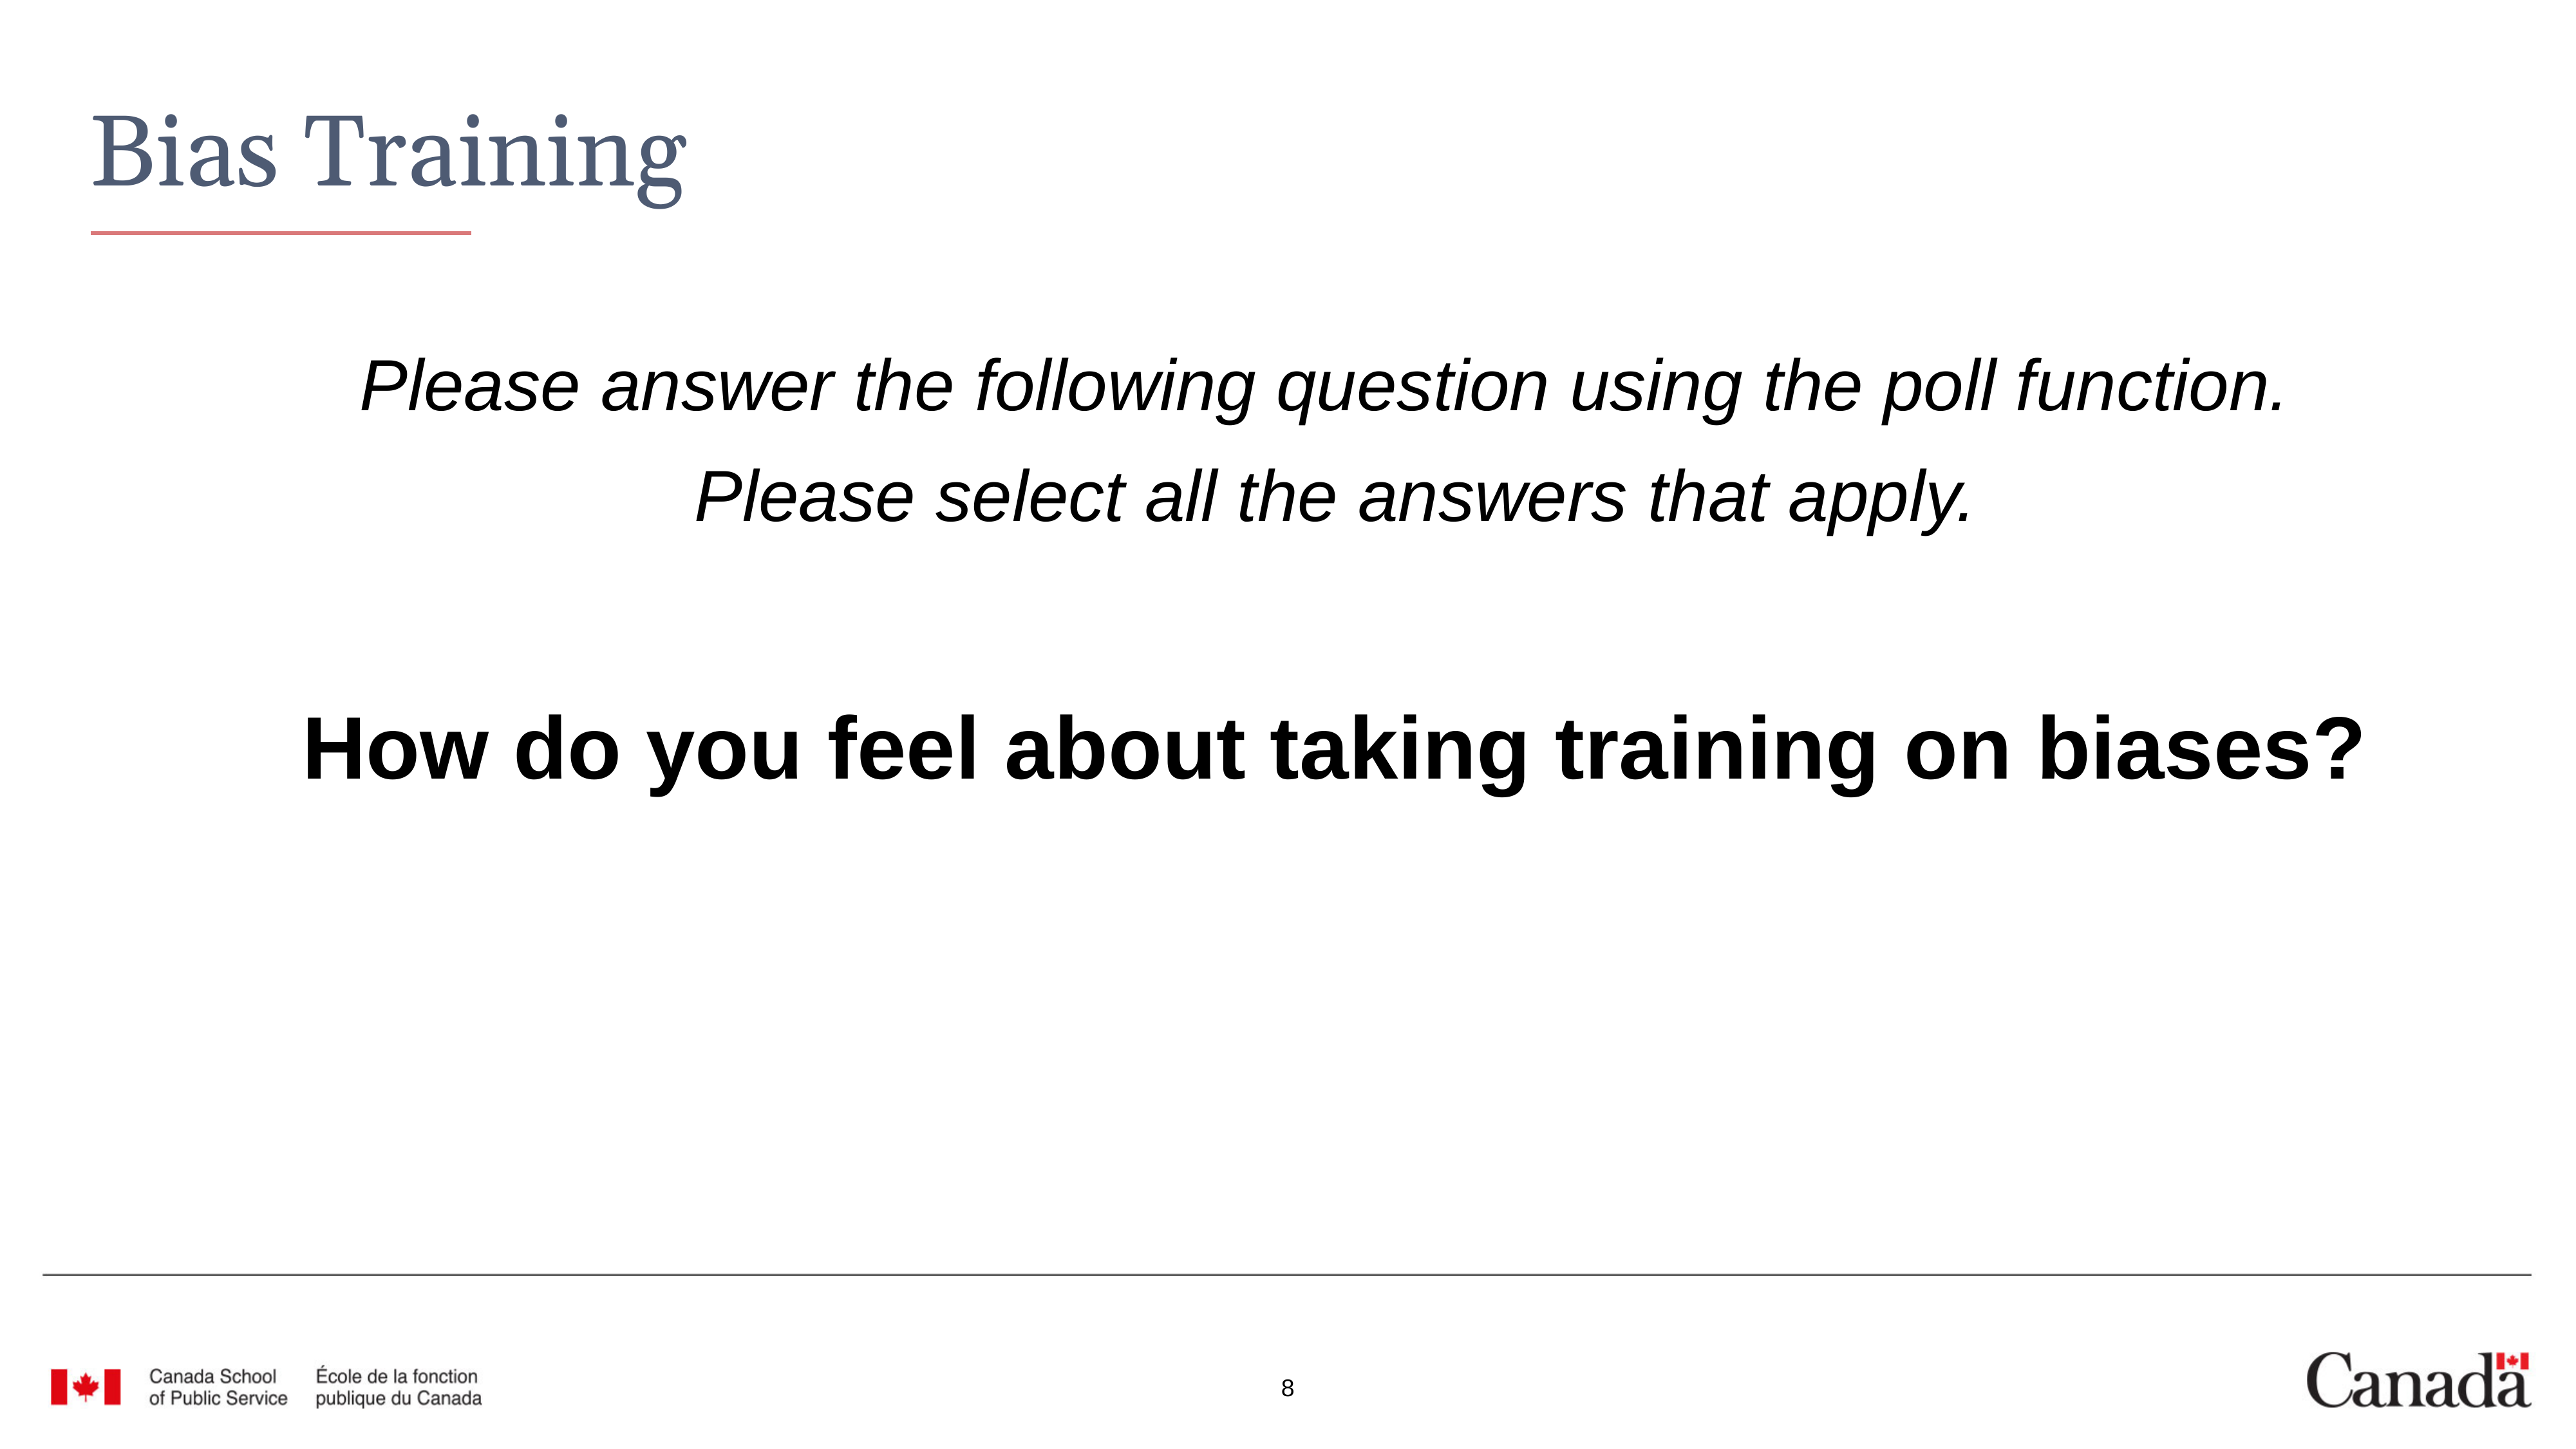

# Bias Training

Please answer the following question using the poll function.
Please select all the answers that apply.

How do you feel about taking training on biases?

8